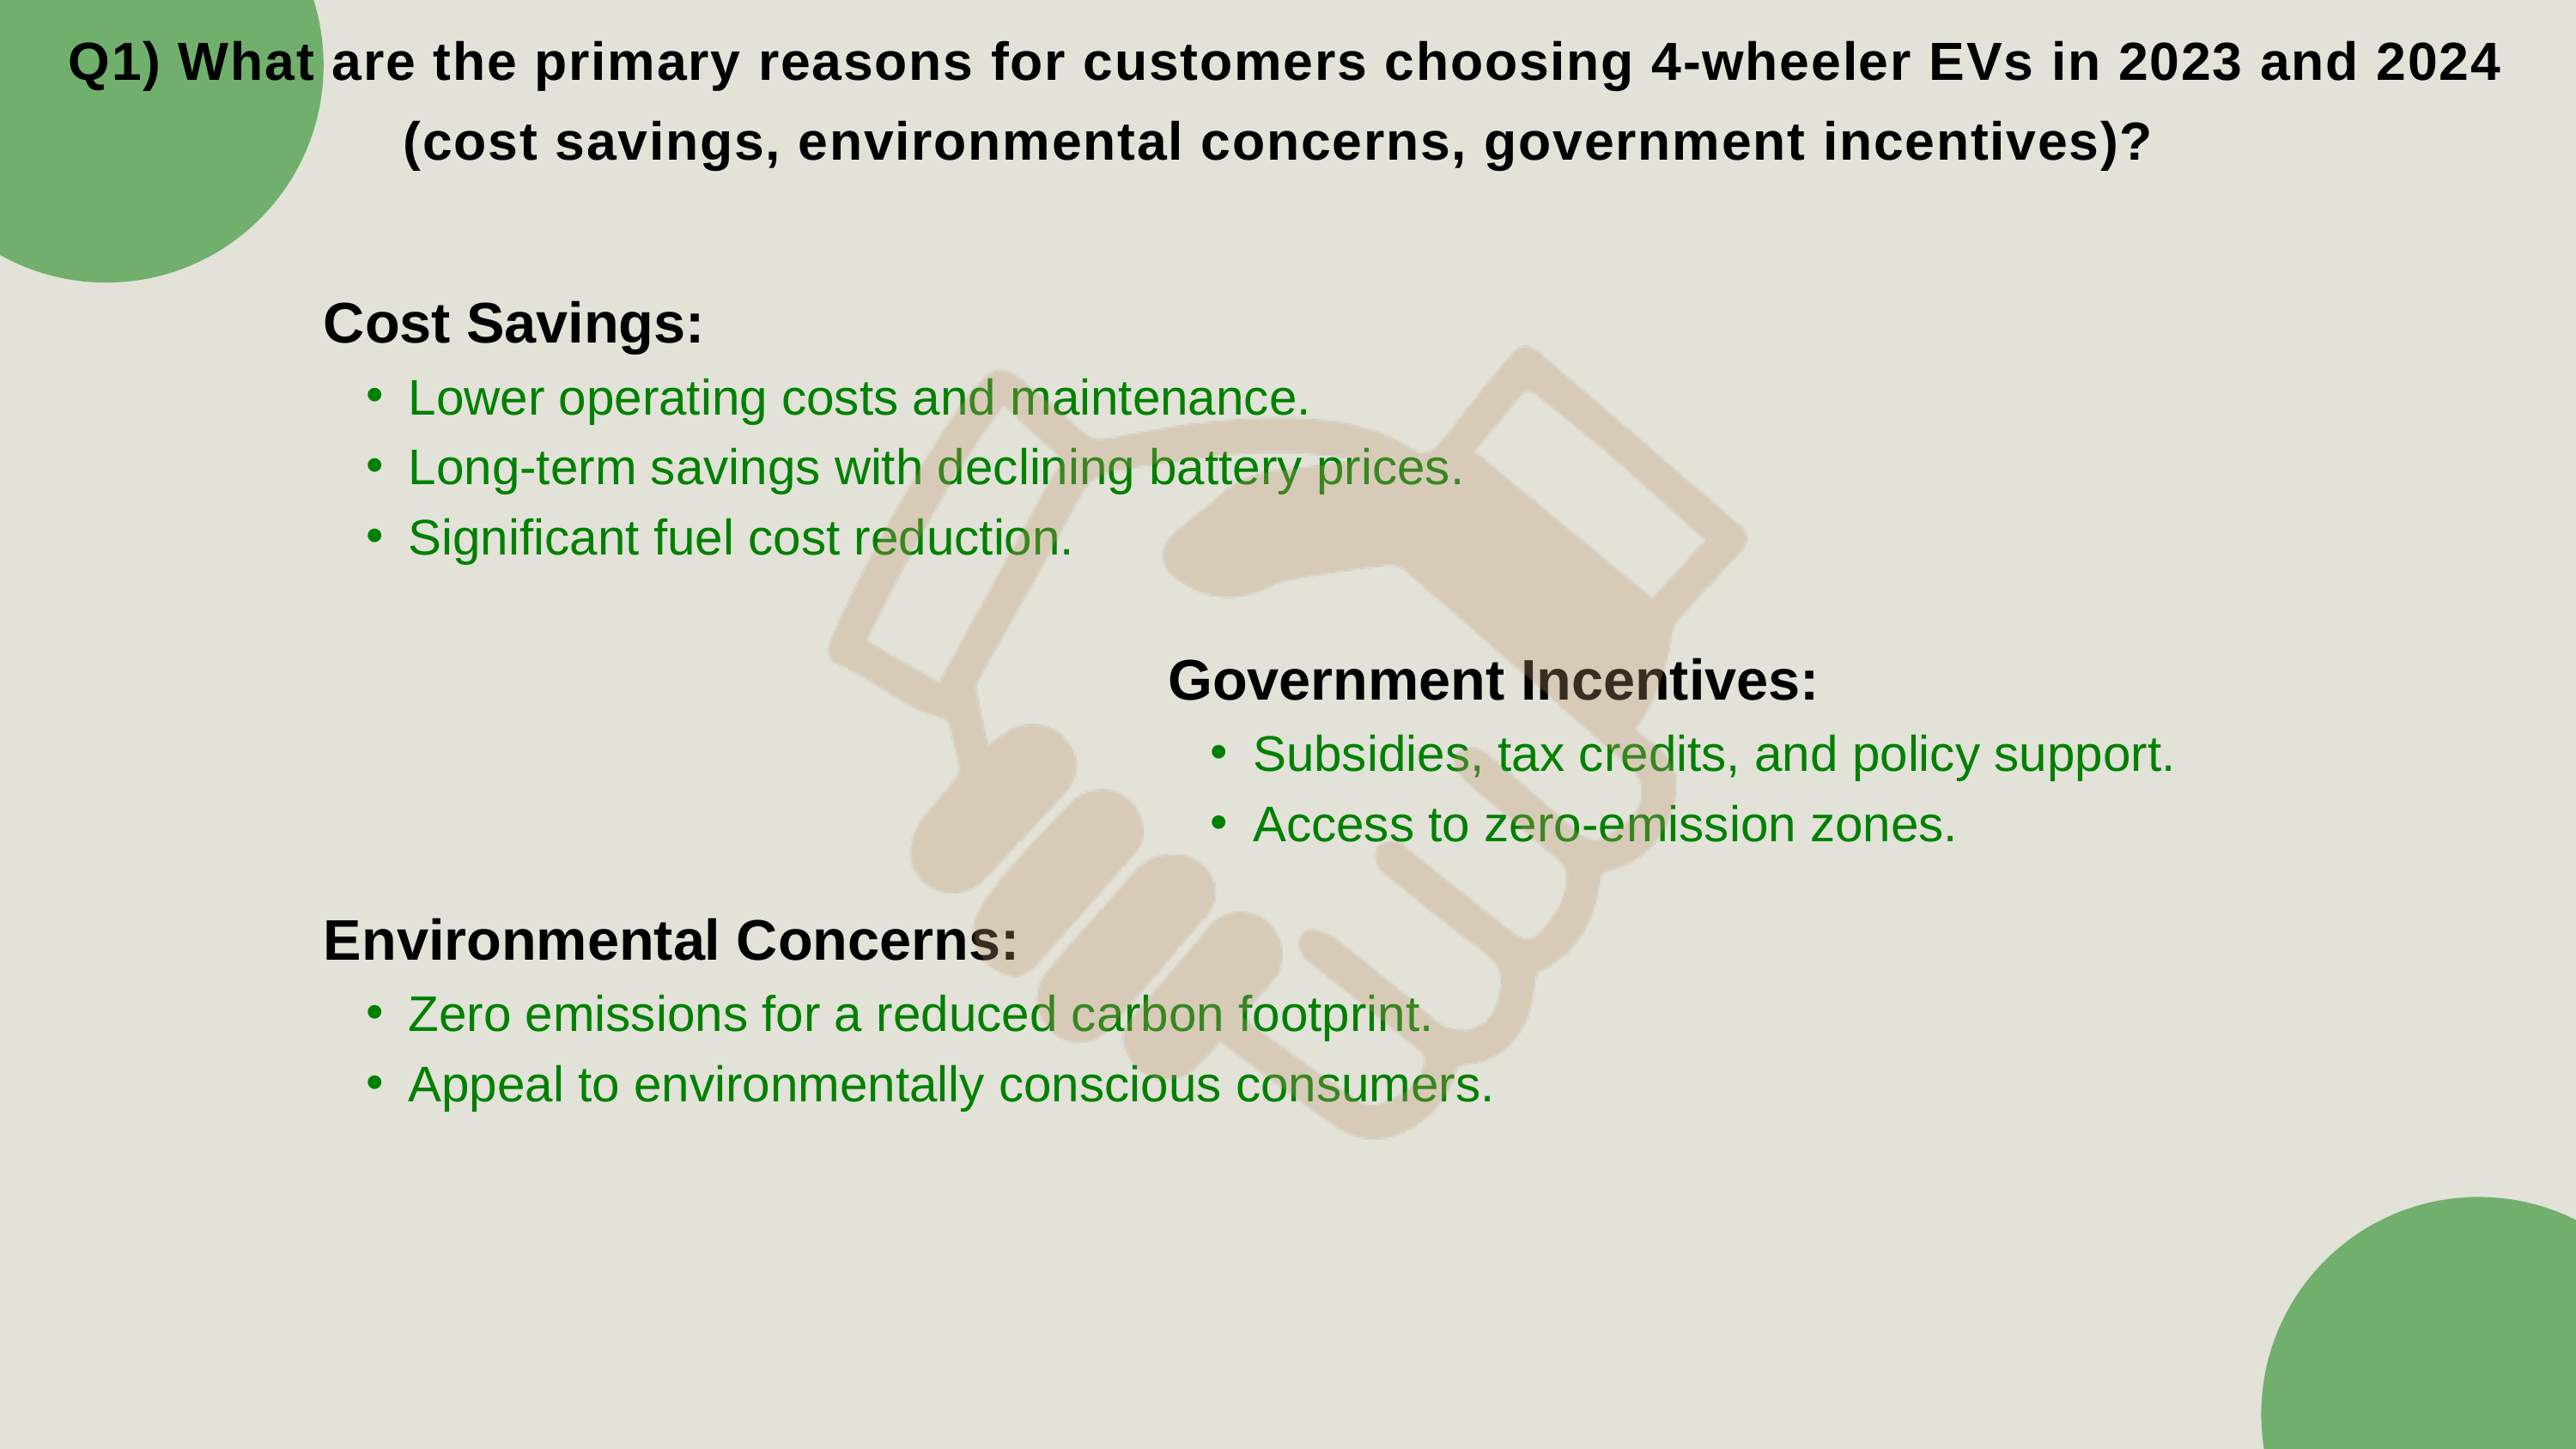

Q1) What are the primary reasons for customers choosing 4-wheeler EVs in 2023 and 2024 (cost savings, environmental concerns, government incentives)?
Cost Savings:
Lower operating costs and maintenance.
Long-term savings with declining battery prices.
Significant fuel cost reduction.

Government Incentives:
Subsidies, tax credits, and policy support.
Access to zero-emission zones.
Environmental Concerns:
Zero emissions for a reduced carbon footprint.
Appeal to environmentally conscious consumers.